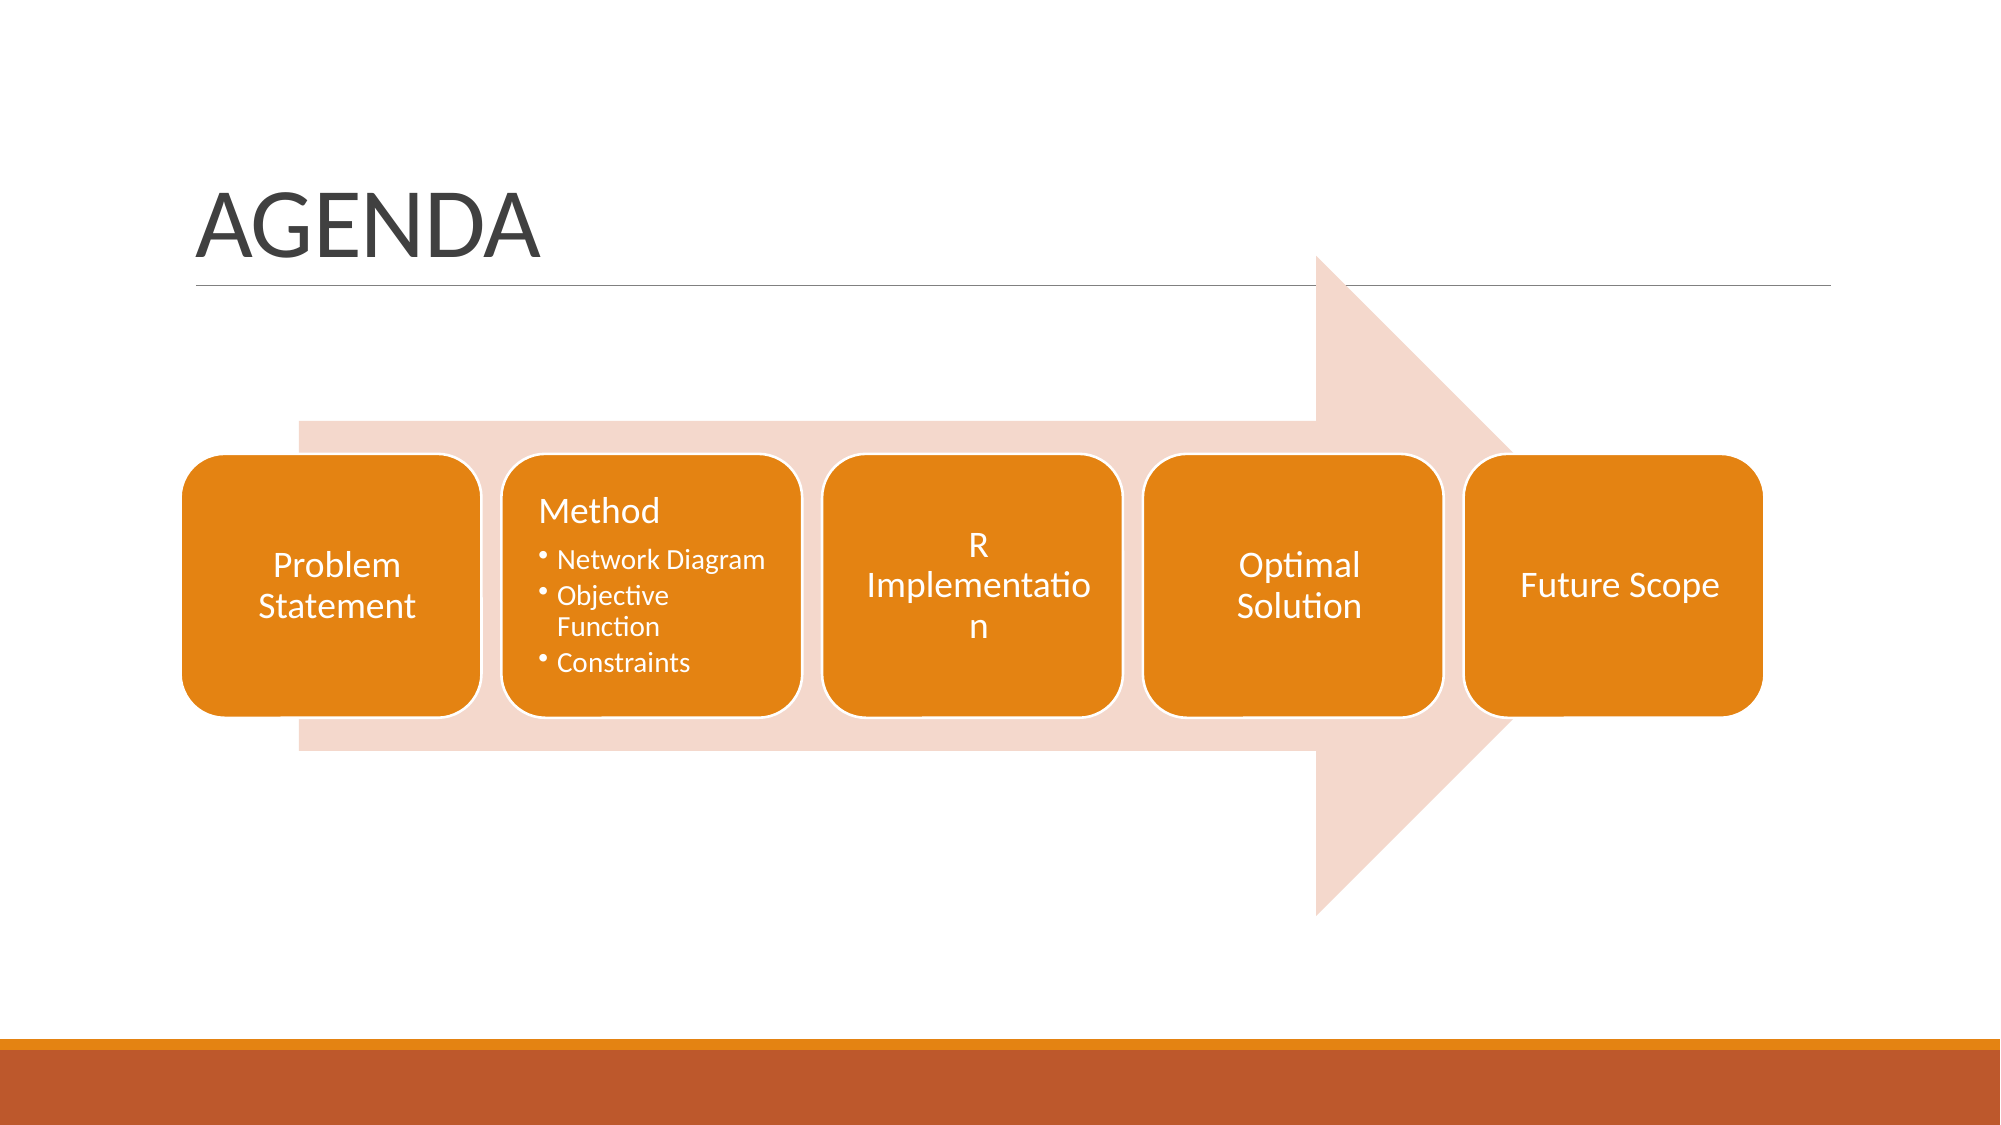

# AGENDA
Problem Statement
Method
Network Diagram
Objective Function
Constraints
R Implementation
Optimal Solution
Future Scope